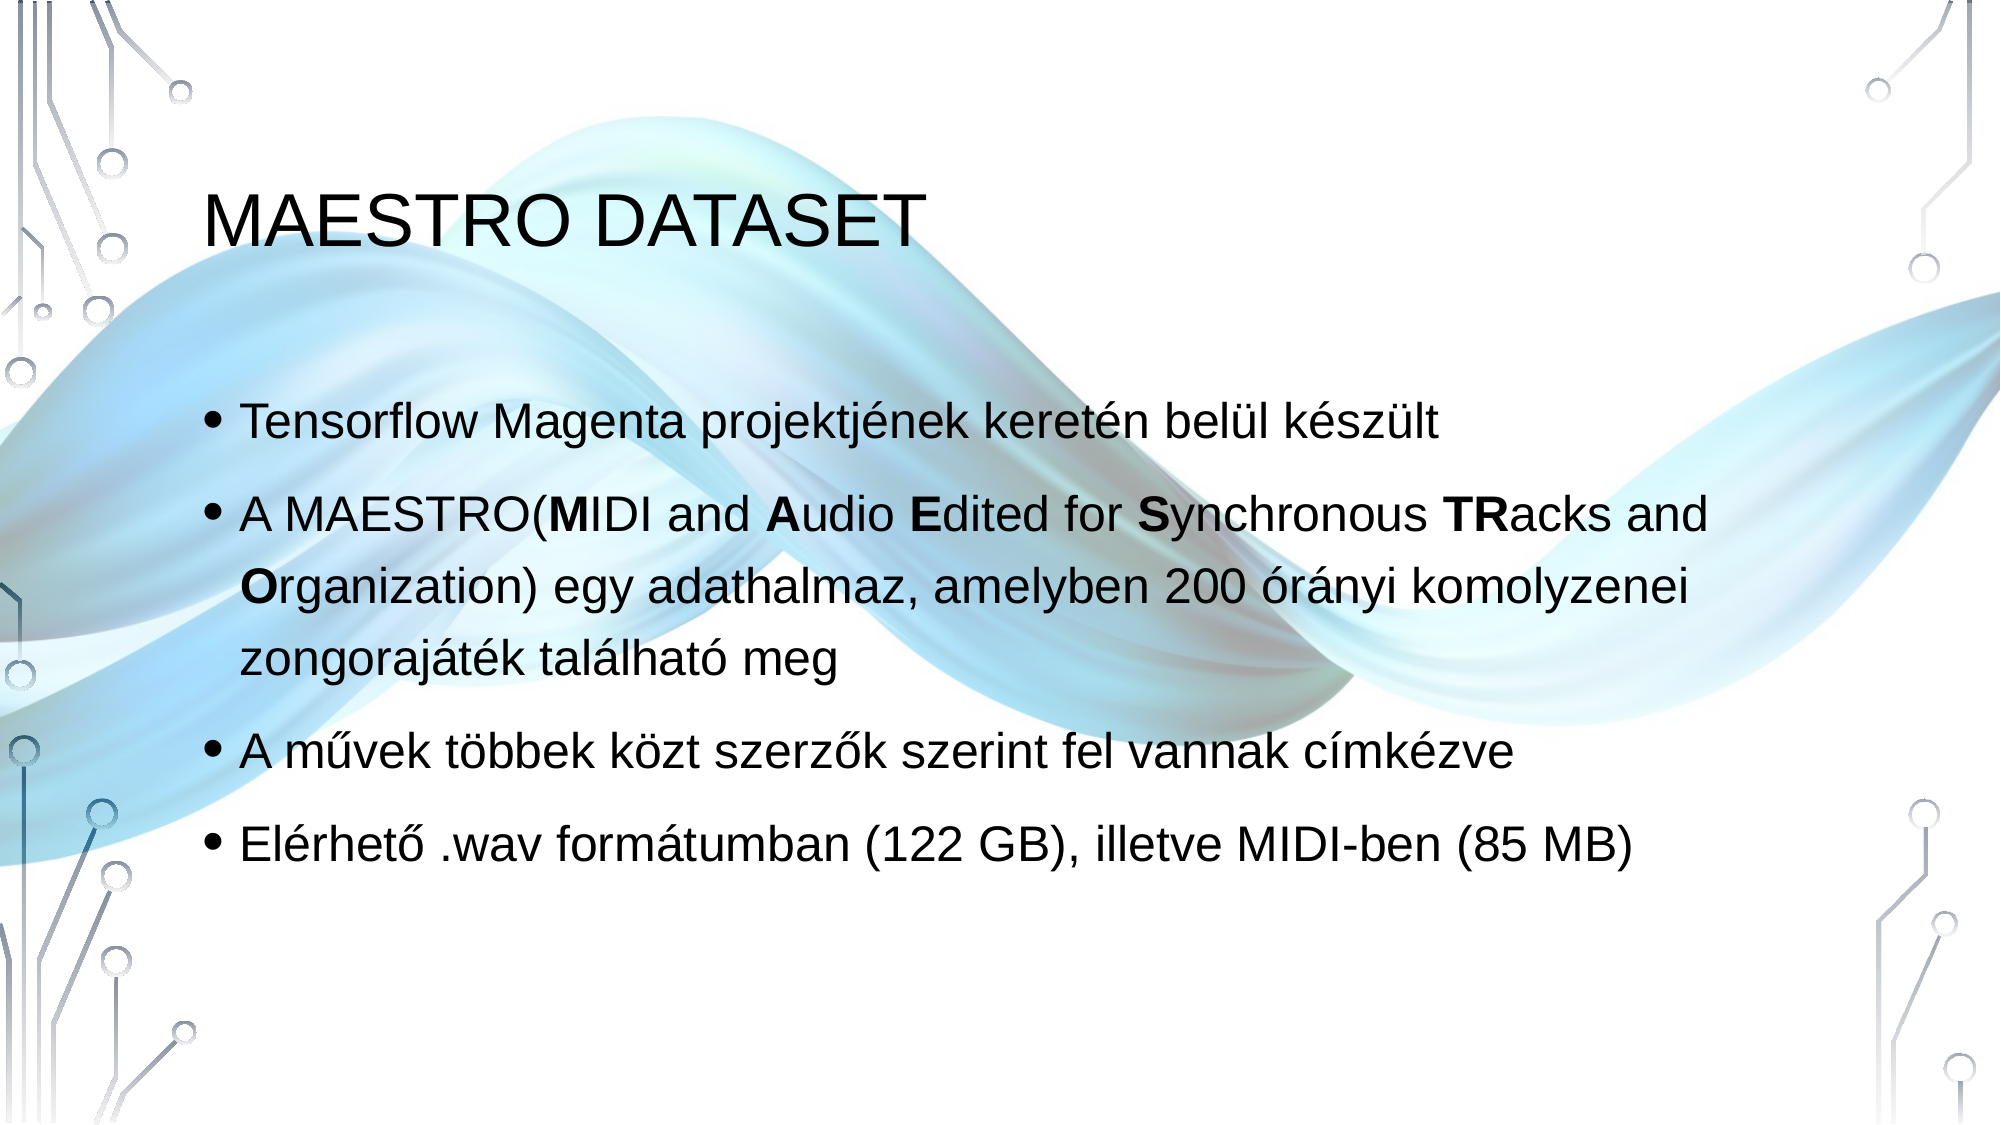

# MAESTRO dataset
Tensorflow Magenta projektjének keretén belül készült
A MAESTRO(MIDI and Audio Edited for Synchronous TRacks and Organization) egy adathalmaz, amelyben 200 órányi komolyzenei zongorajáték található meg
A művek többek közt szerzők szerint fel vannak címkézve
Elérhető .wav formátumban (122 GB), illetve MIDI-ben (85 MB)